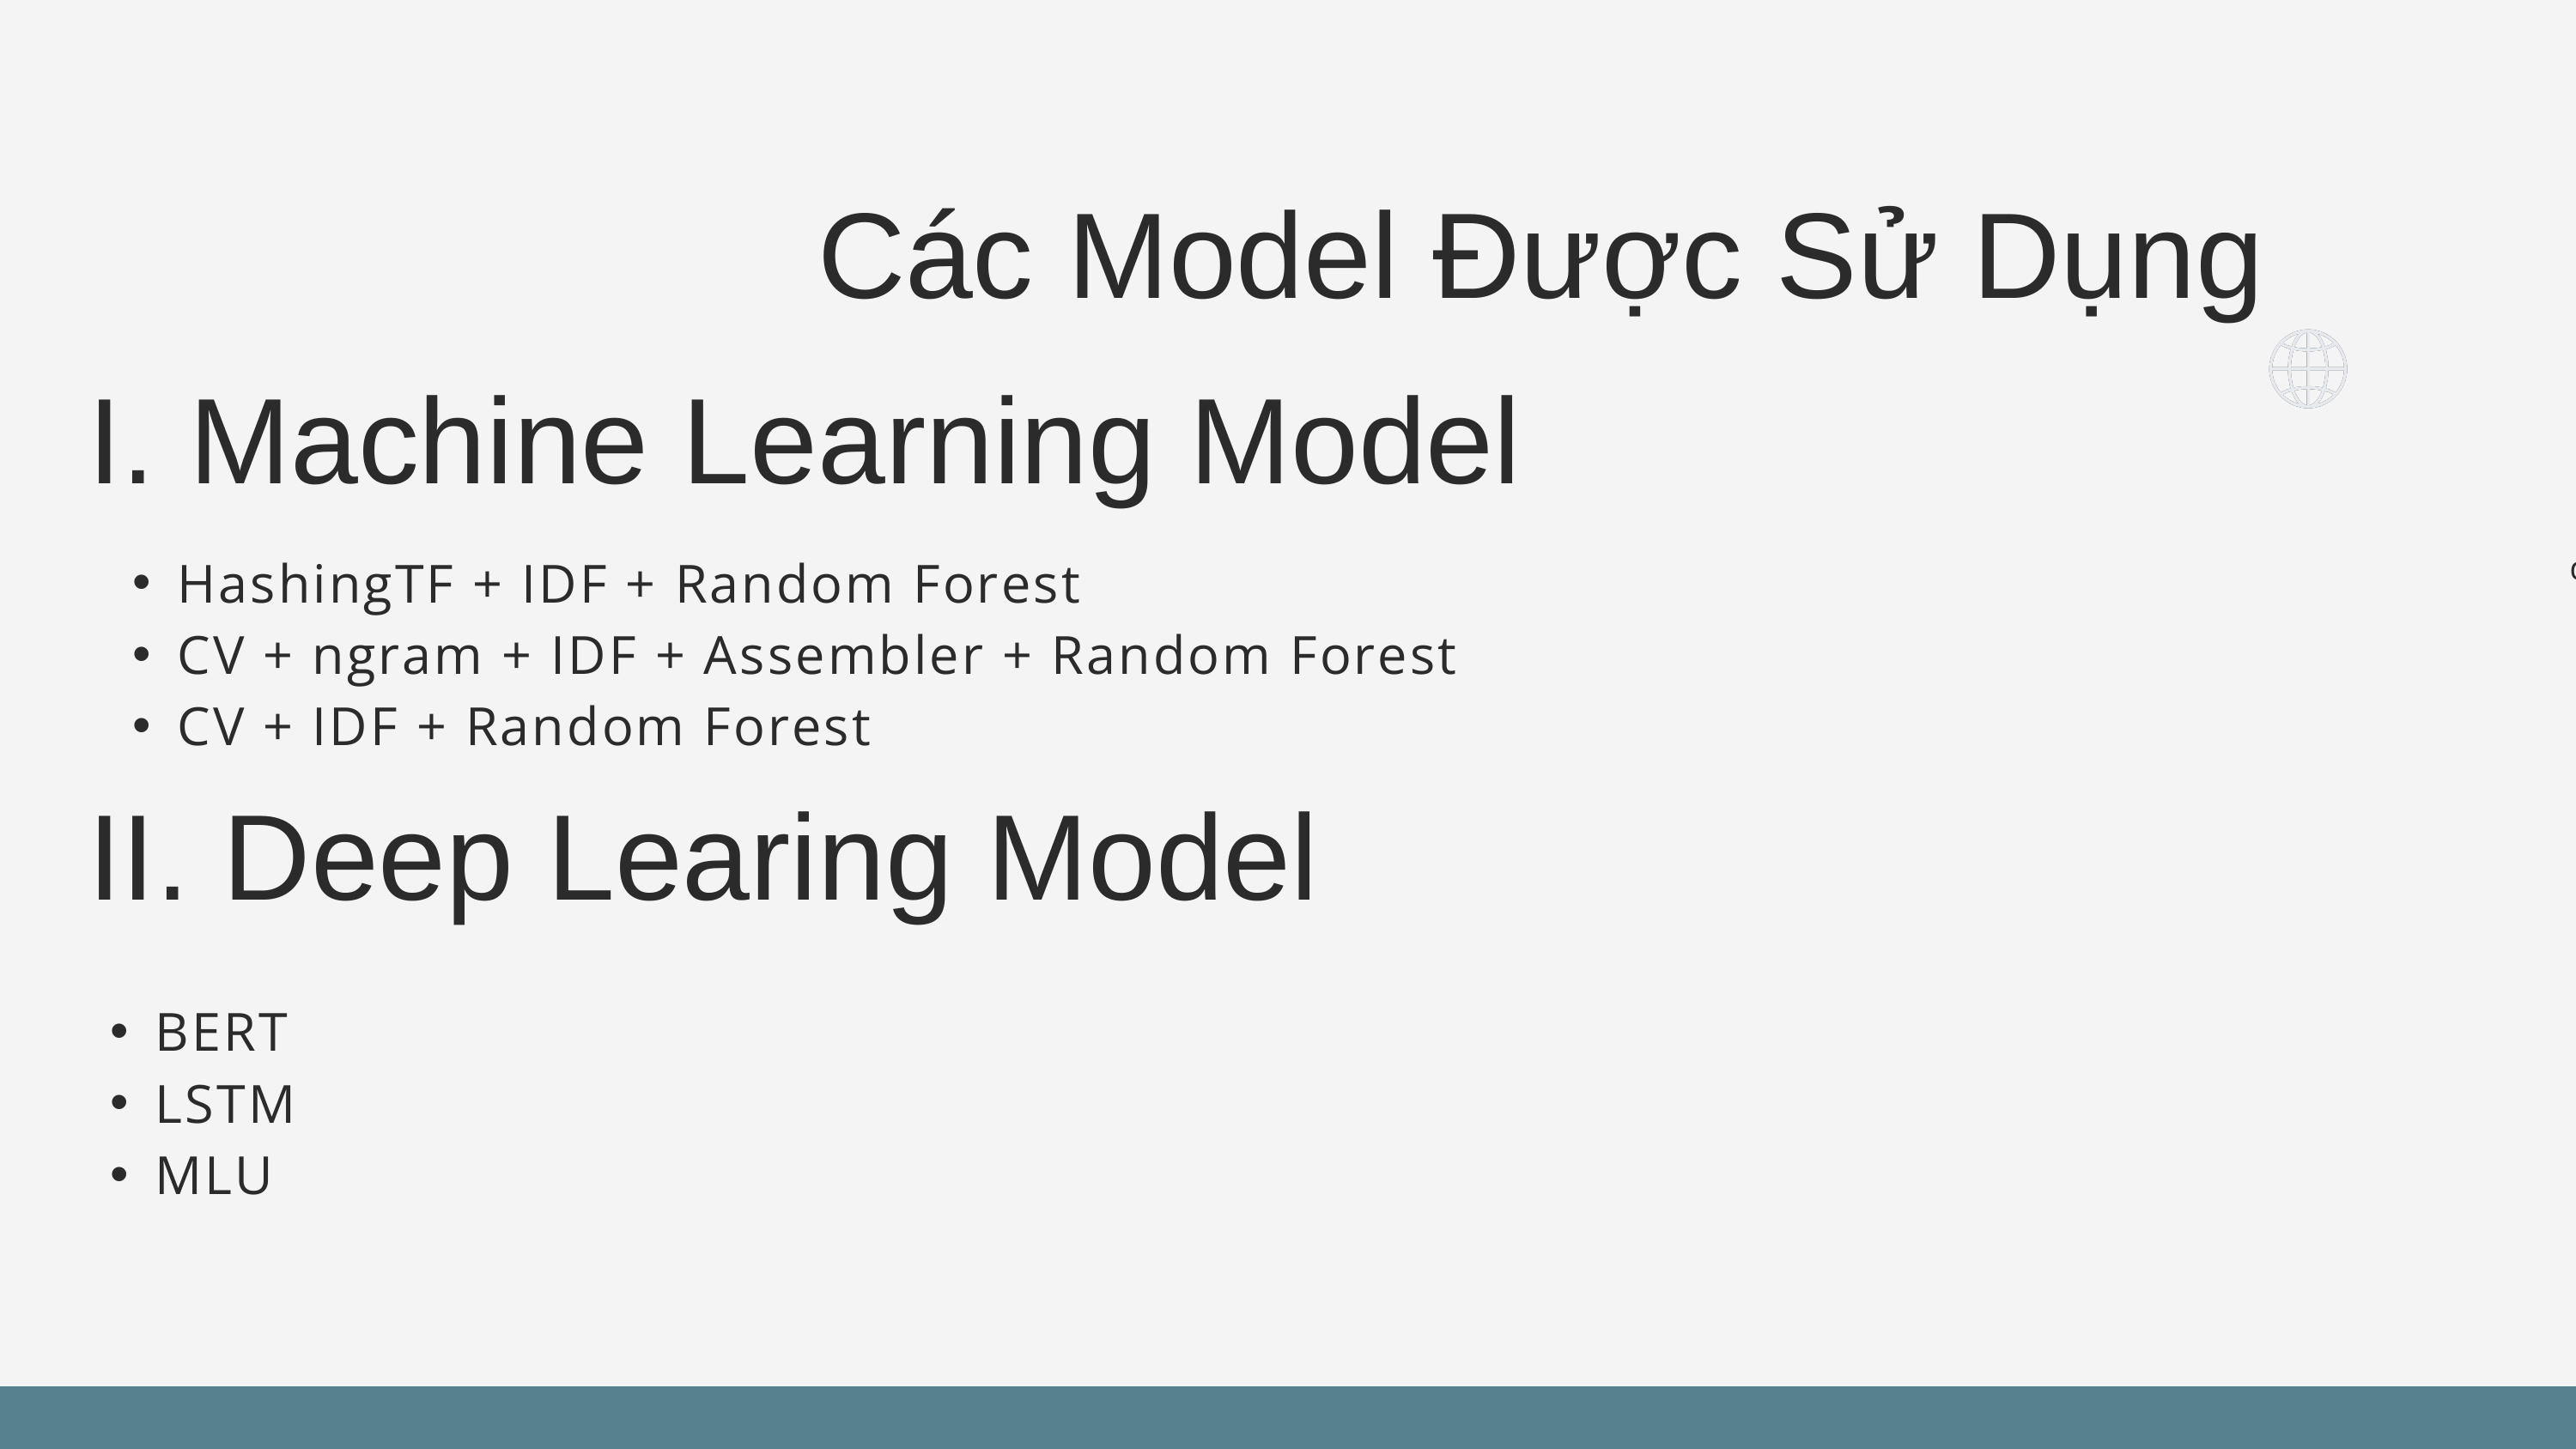

Các Model Được Sử Dụng

I. Machine Learning Model
Lorem ipsum dolor sit amet, consectetur adipiscing elit
HashingTF + IDF + Random Forest
CV + ngram + IDF + Assembler + Random Forest
CV + IDF + Random Forest
II. Deep Learing Model
BERT
LSTM
MLU